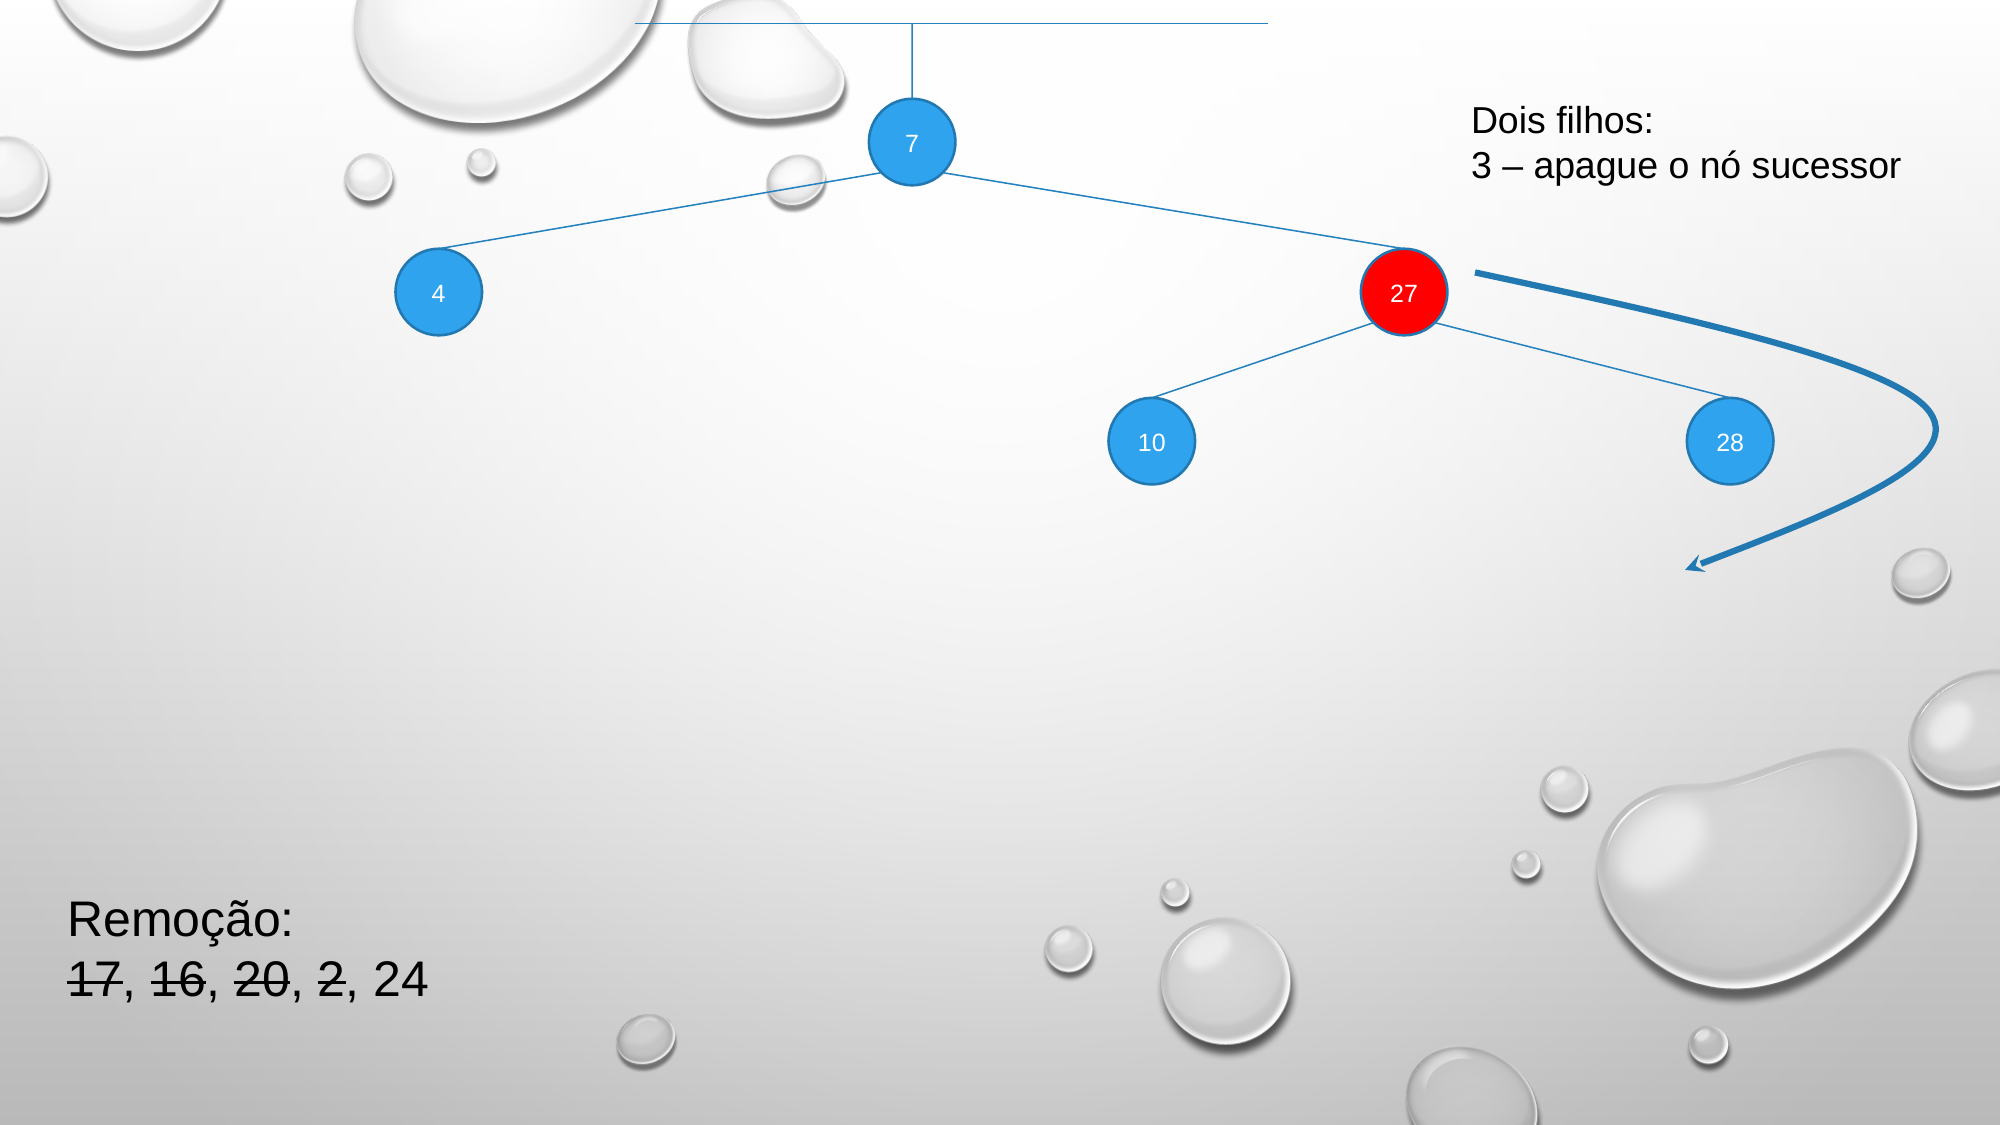

Dois filhos:
3 – apague o nó sucessor
7
4
27

10
28
Remoção:
17, 16, 20, 2, 24